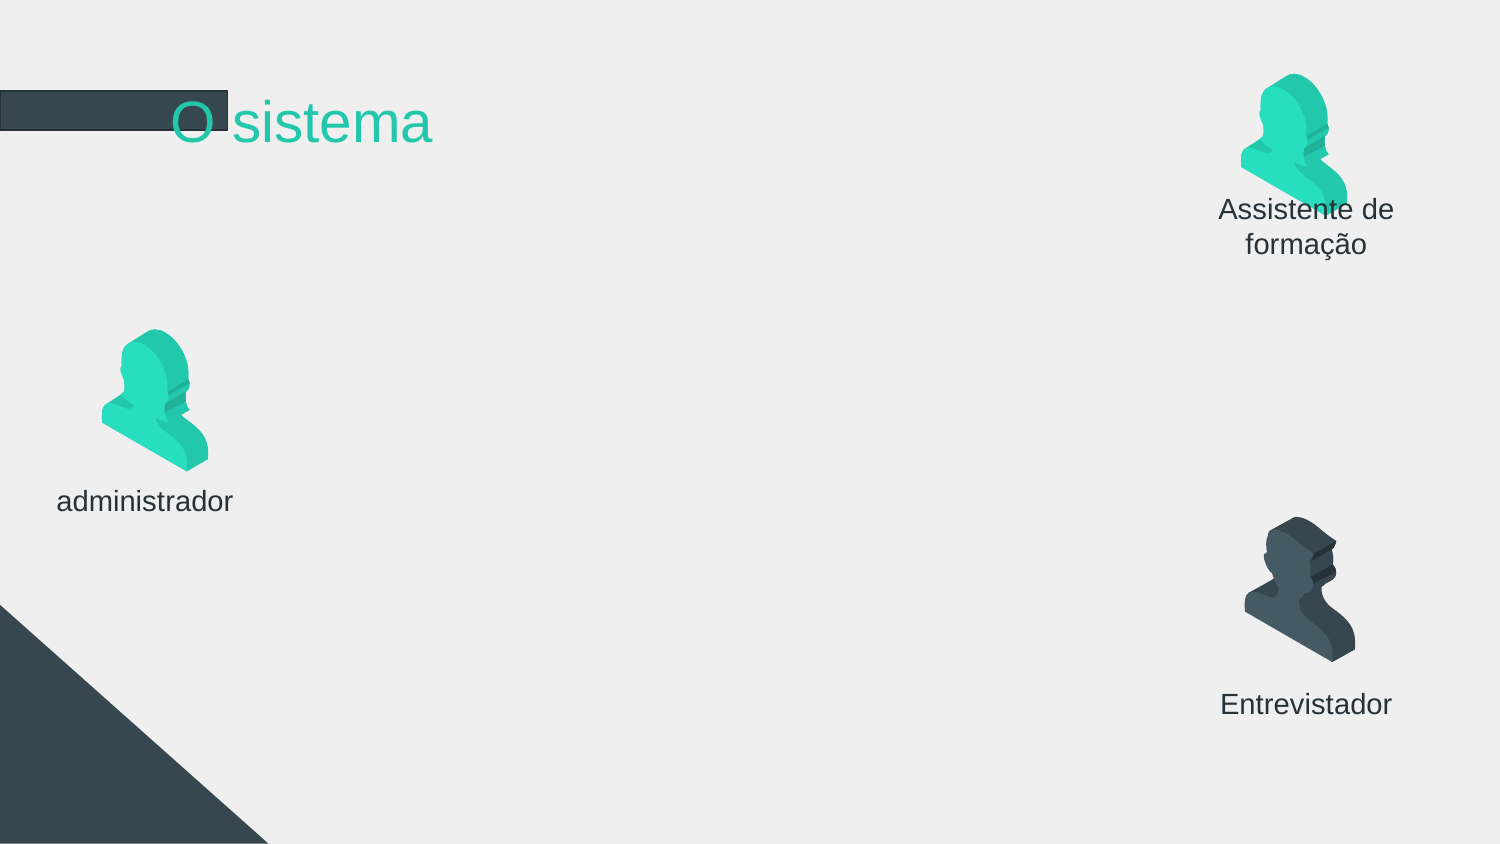

# O sistema

Assistente de formação

administrador

Entrevistador